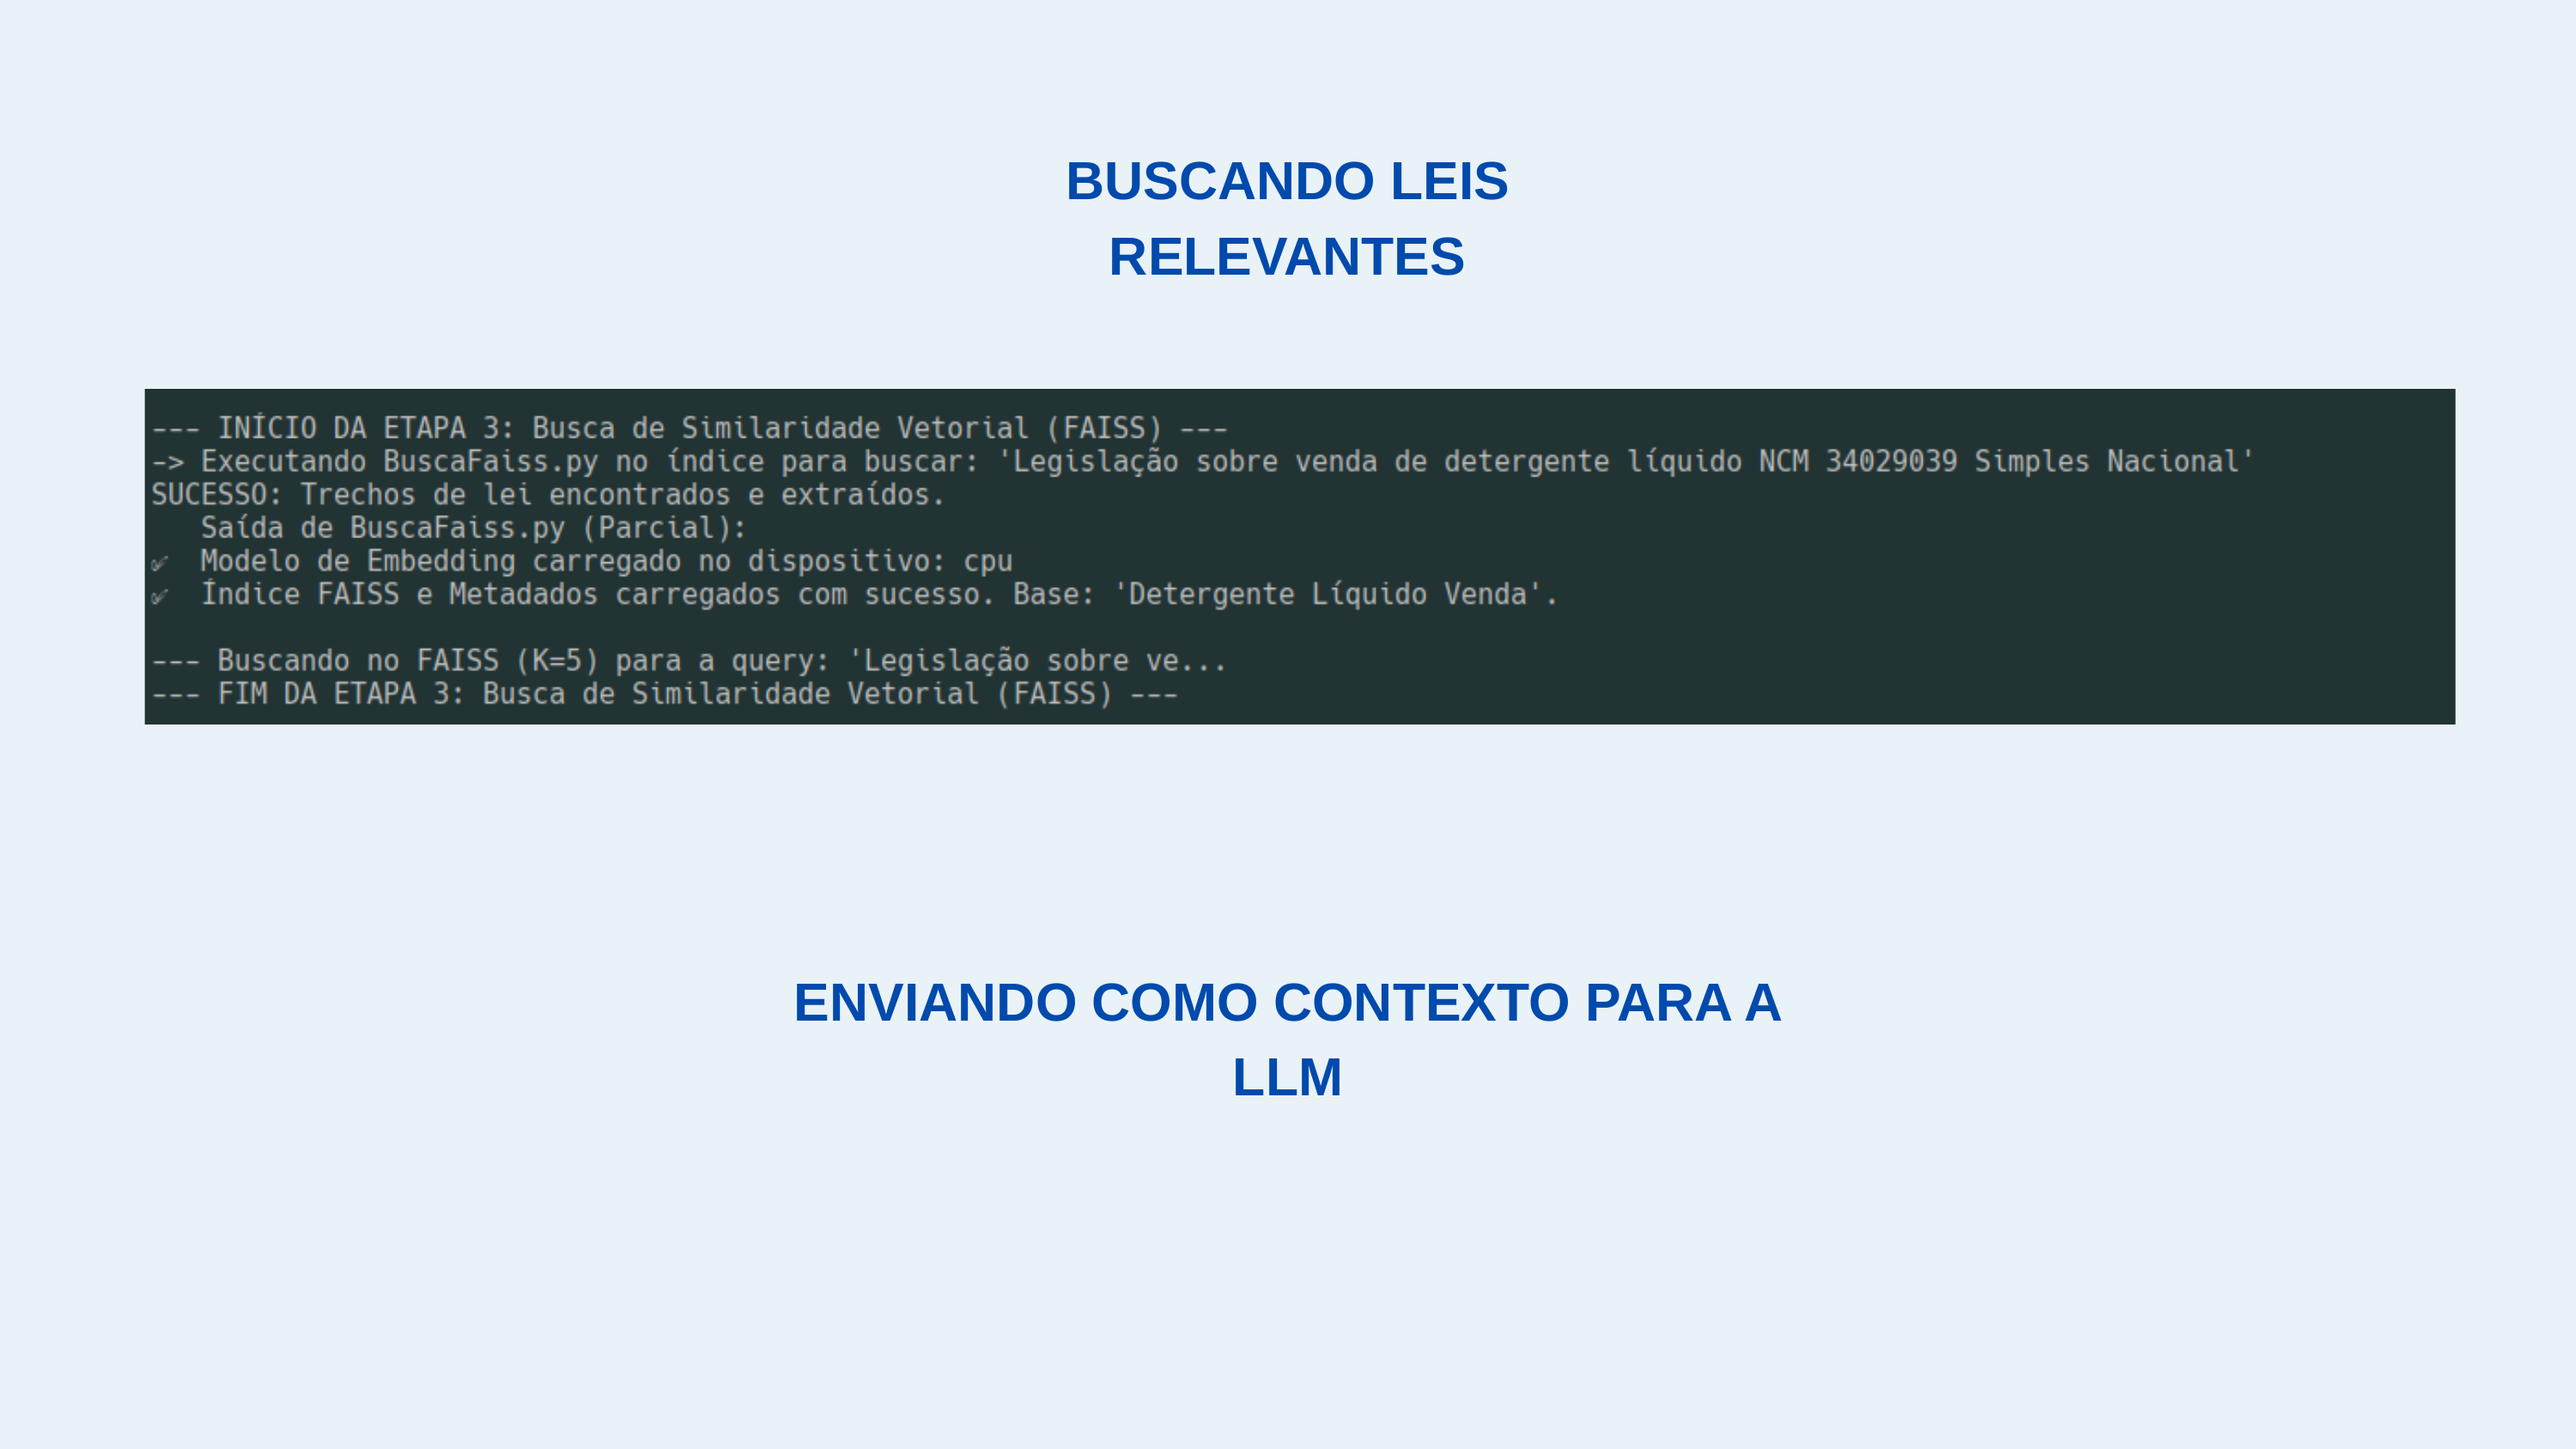

BUSCANDO LEIS RELEVANTES

ENVIANDO COMO CONTEXTO PARA A LLM